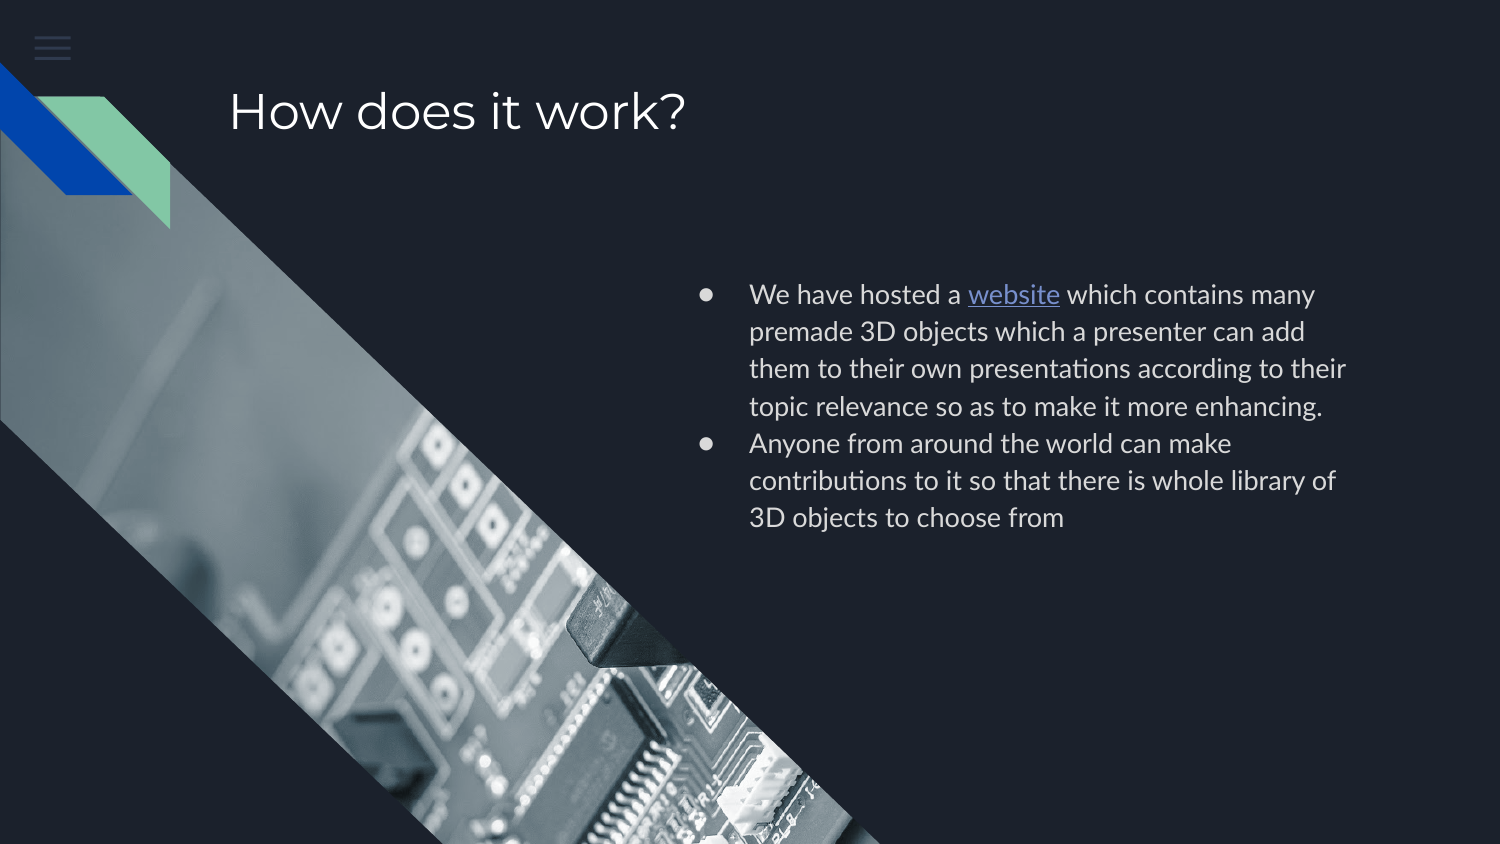

# How does it work?
We have hosted a website which contains many premade 3D objects which a presenter can add them to their own presentations according to their topic relevance so as to make it more enhancing.
Anyone from around the world can make contributions to it so that there is whole library of 3D objects to choose from